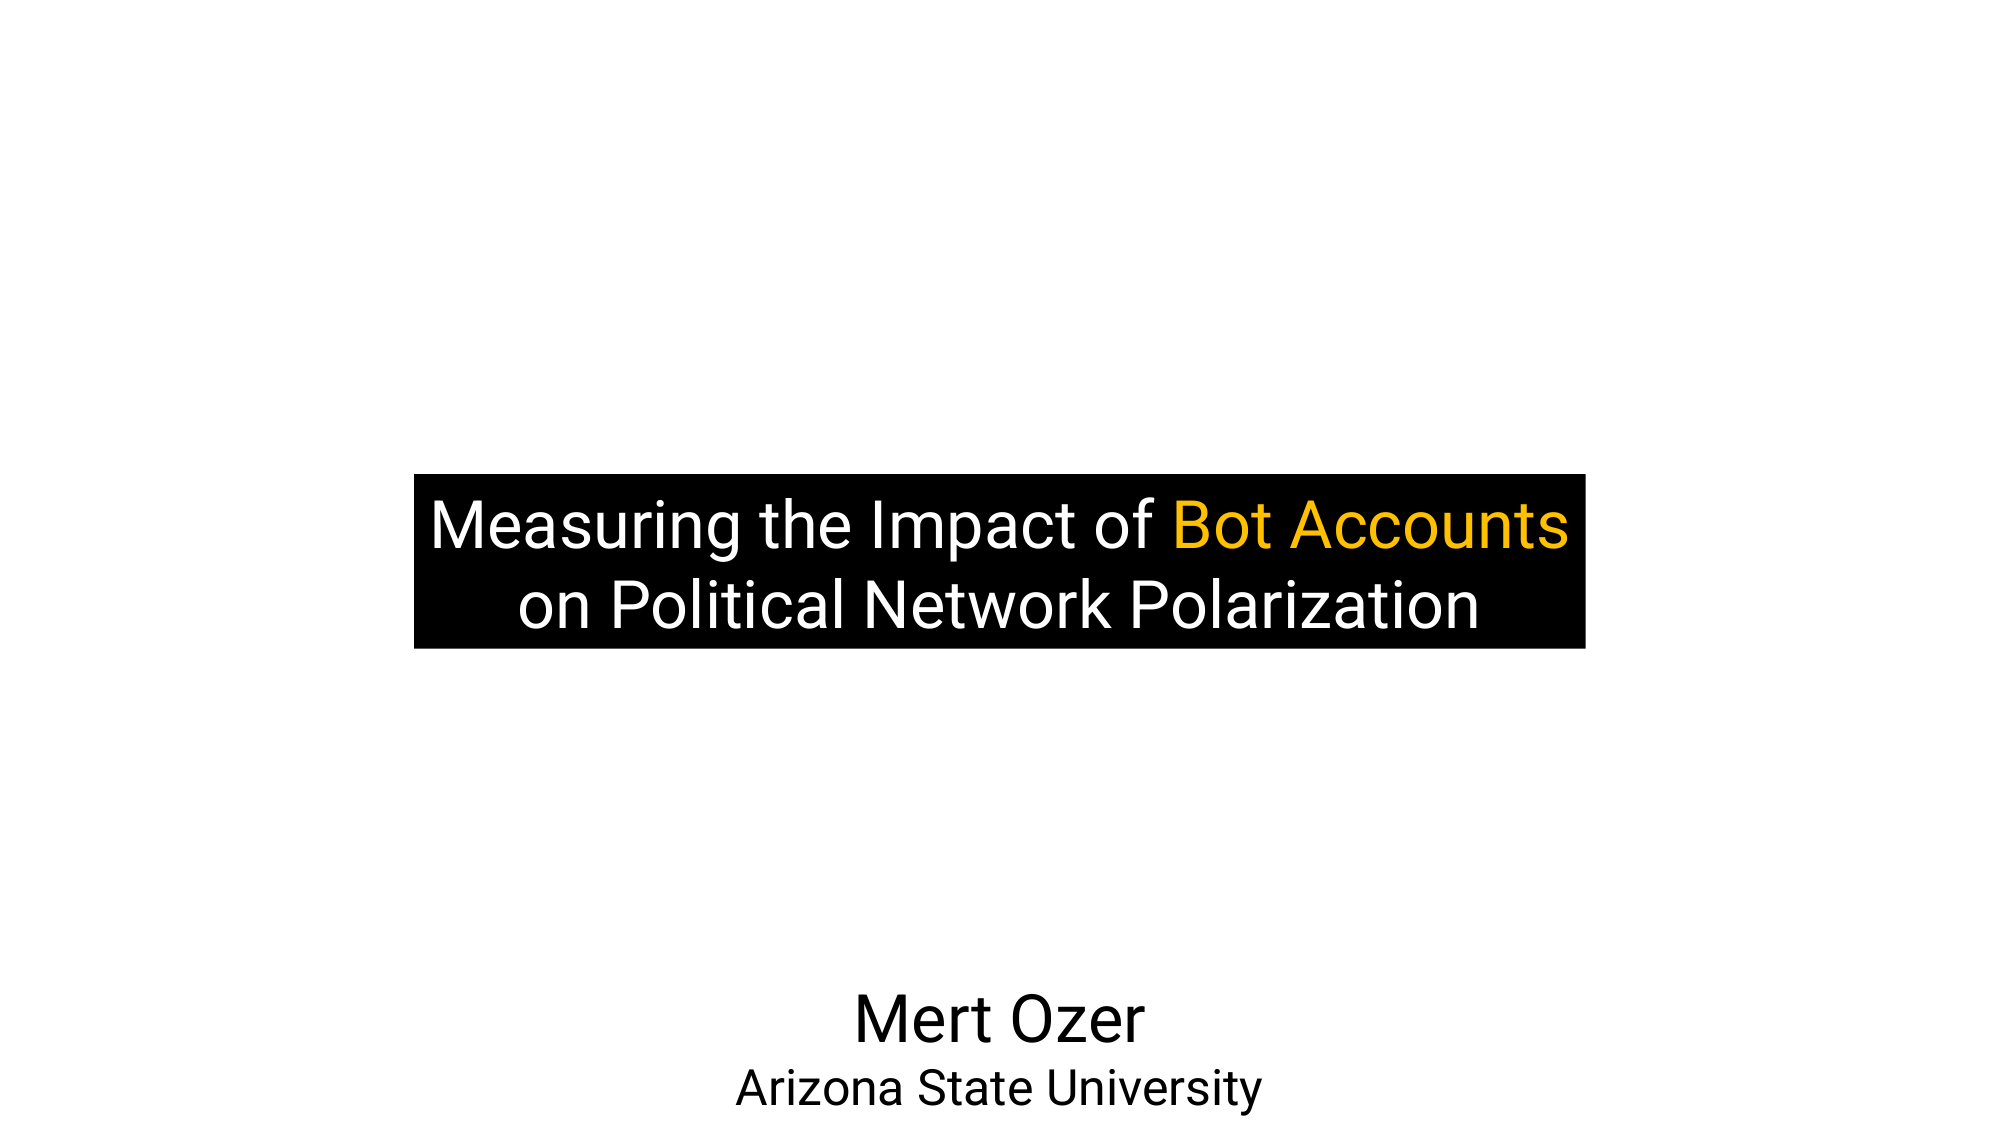

Measuring the Impact of Bot Accounts
on Political Network Polarization
Mert Ozer
Arizona State University